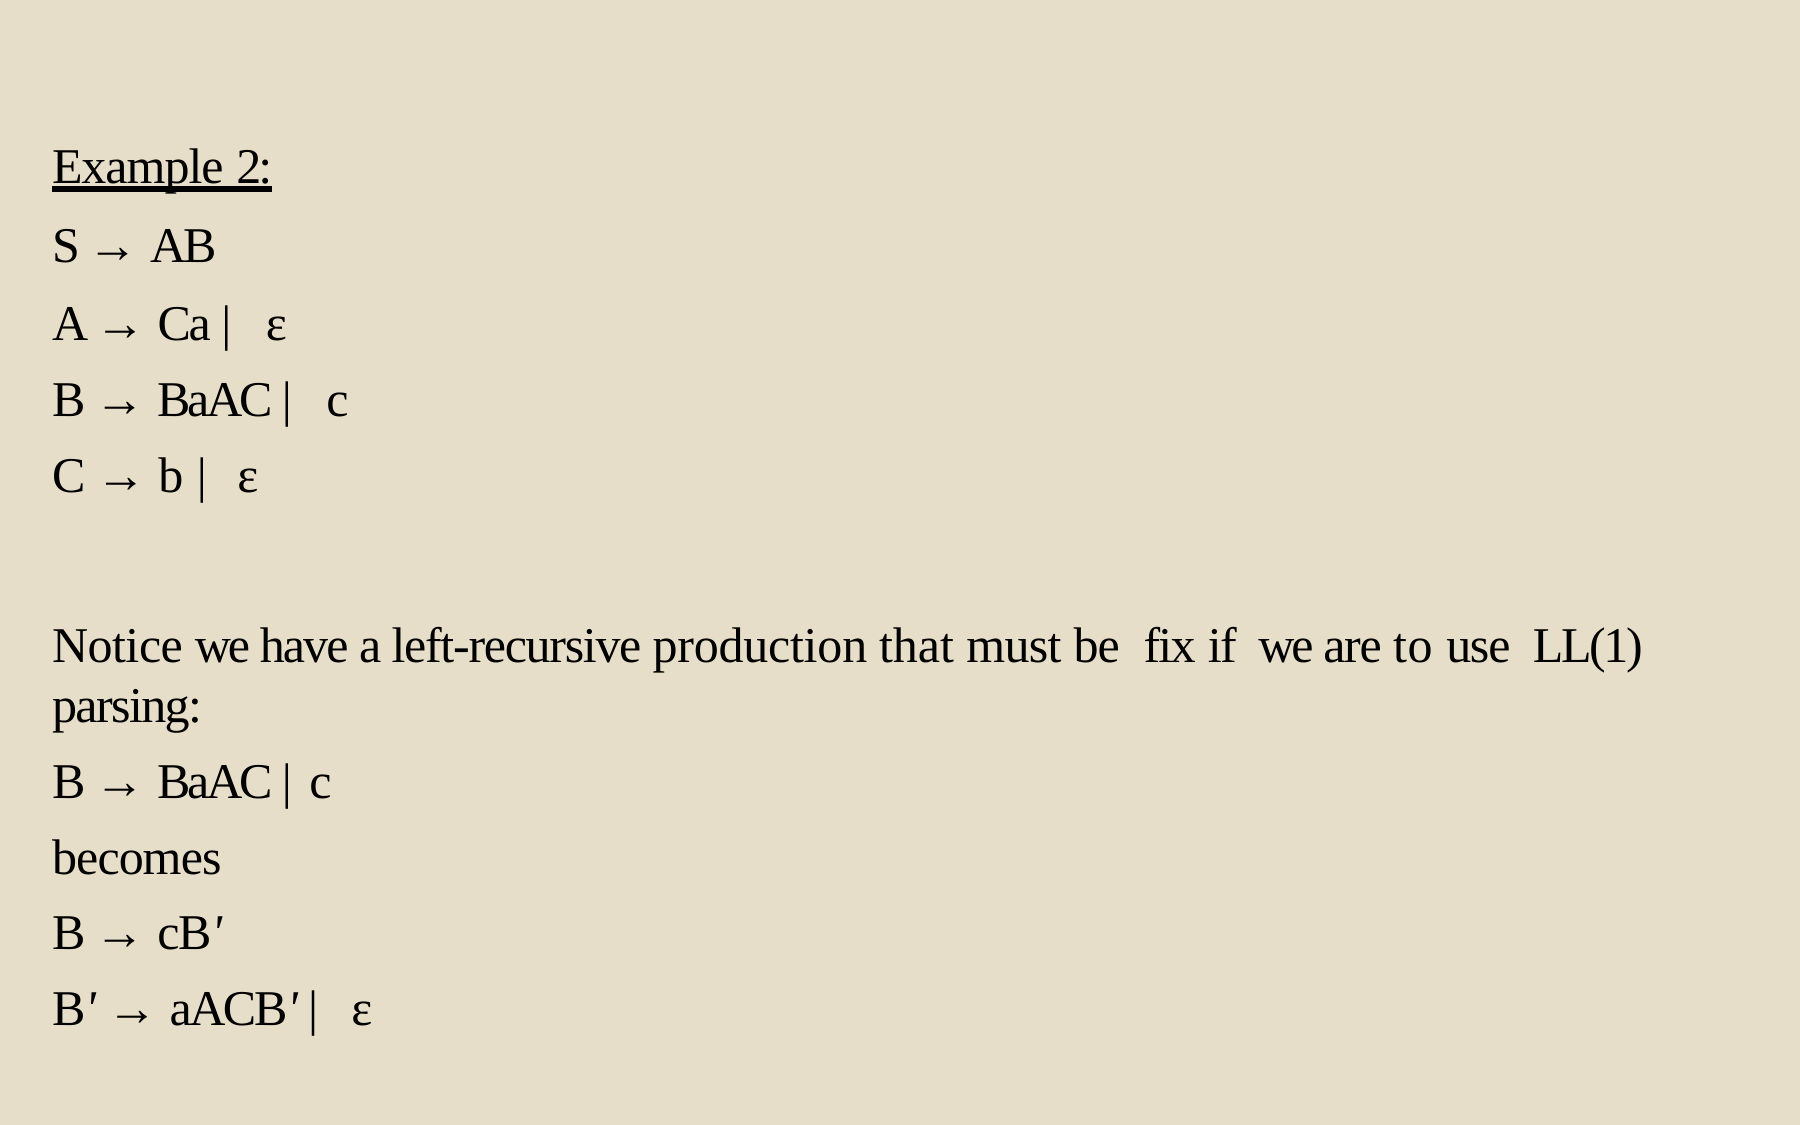

Example 2:
S → AB
A → Ca | ε
B → BaAC | c  C → b | ε

Notice we have a left-recursive production that must be fix if  we are to use  LL(1) parsing:
B → BaAC |c
becomes
B → cB'
B' → aACB' | ε